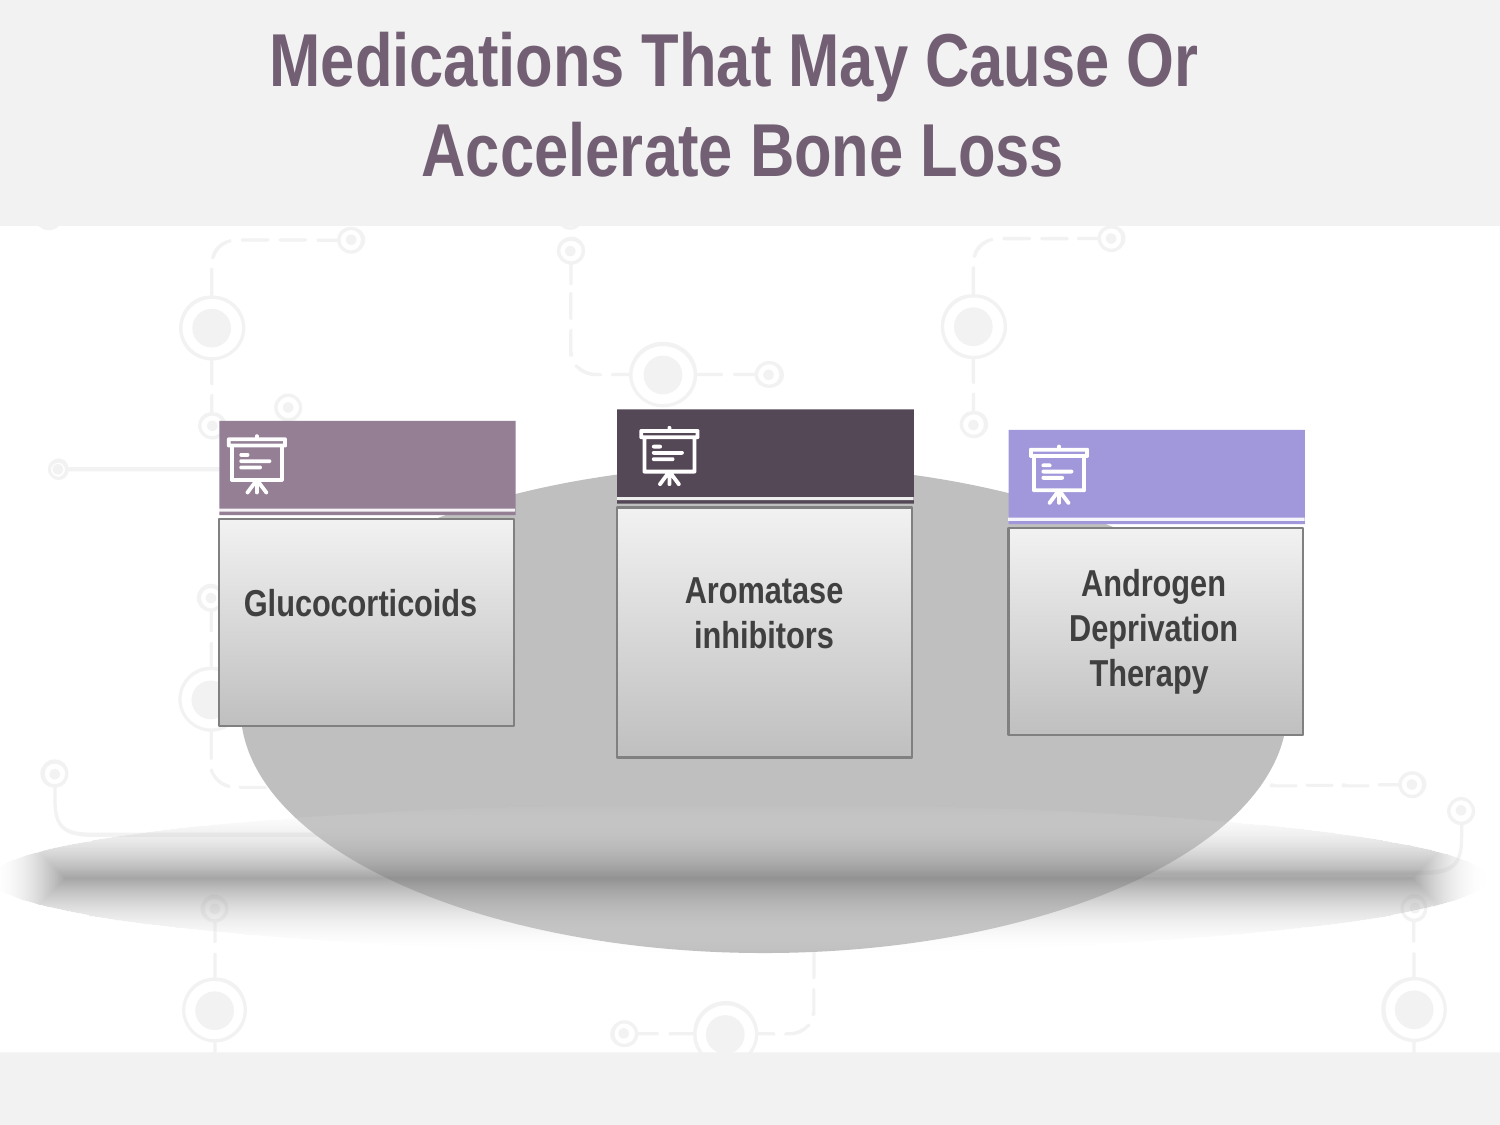

# Medications That May Cause Or Accelerate Bone Loss

Androgen Deprivation Therapy
Aromatase inhibitors
Glucocorticoids